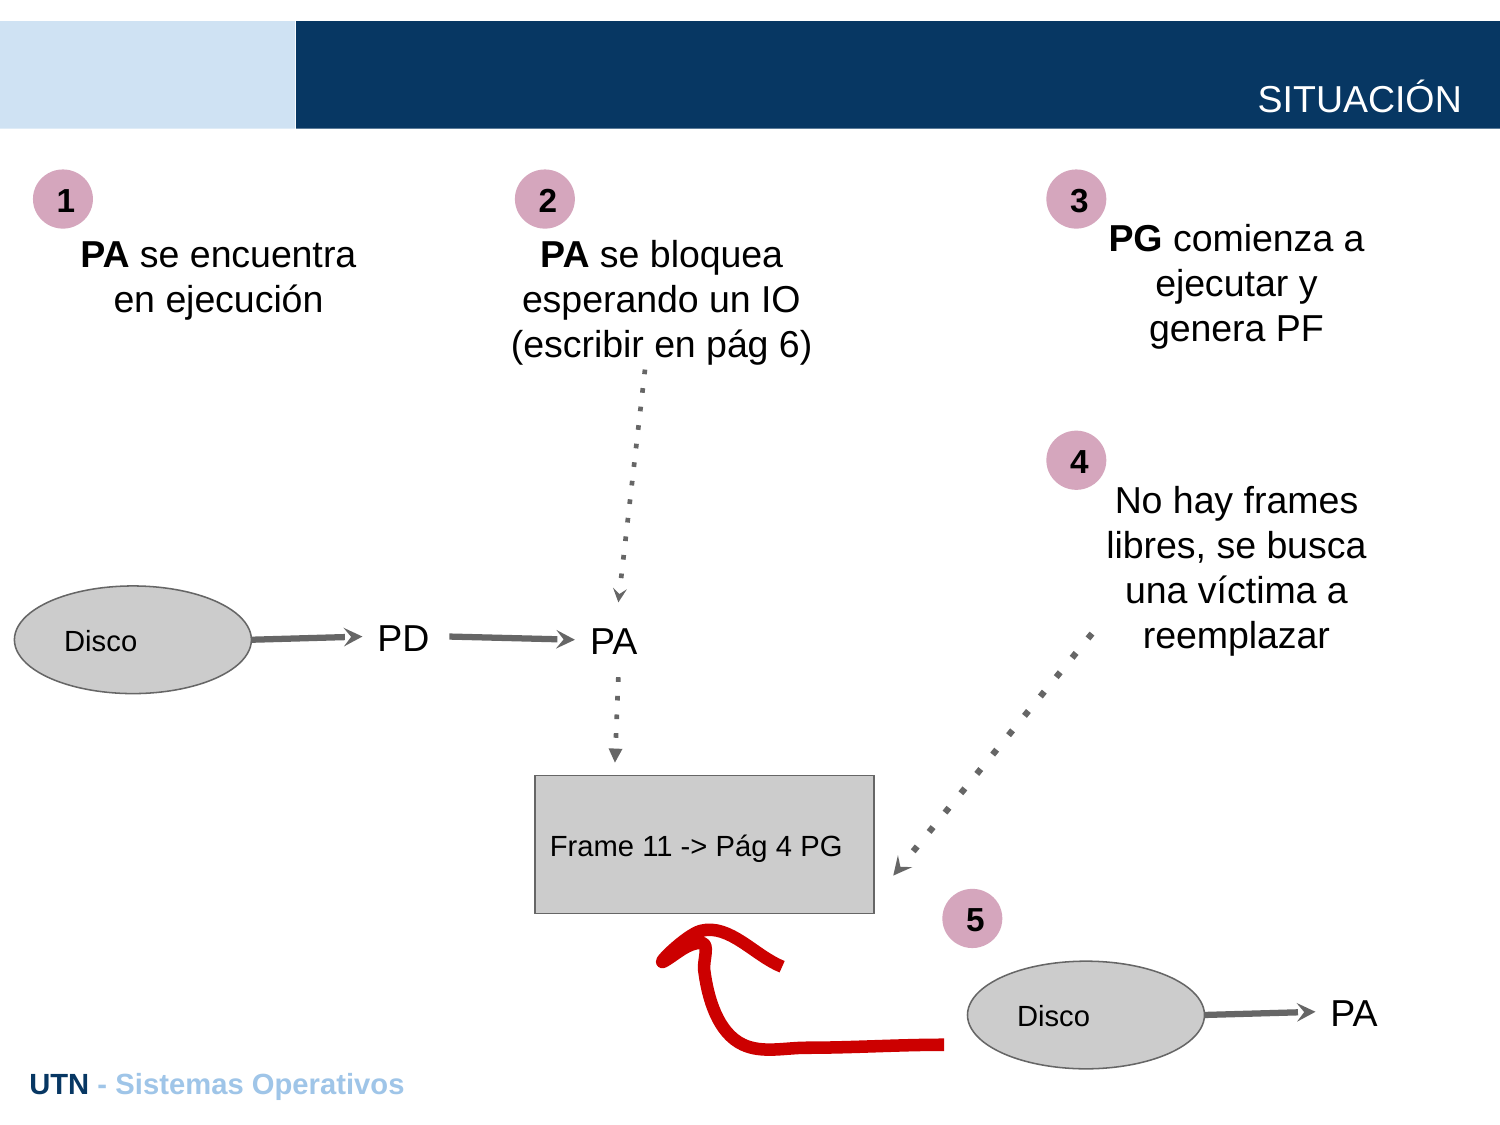

# SITUACIÓN
1
2
PA se bloquea esperando un IO (escribir en pág 6)
3
PG comienza a ejecutar y genera PF
PA se encuentra en ejecución
Disco
PD
PA
Frame 11 -> Pág 6 PA
4
No hay frames libres, se busca una víctima a reemplazar
Frame 11 -> Pág 4 PG
5
Disco
PA

UTN - Sistemas Operativos